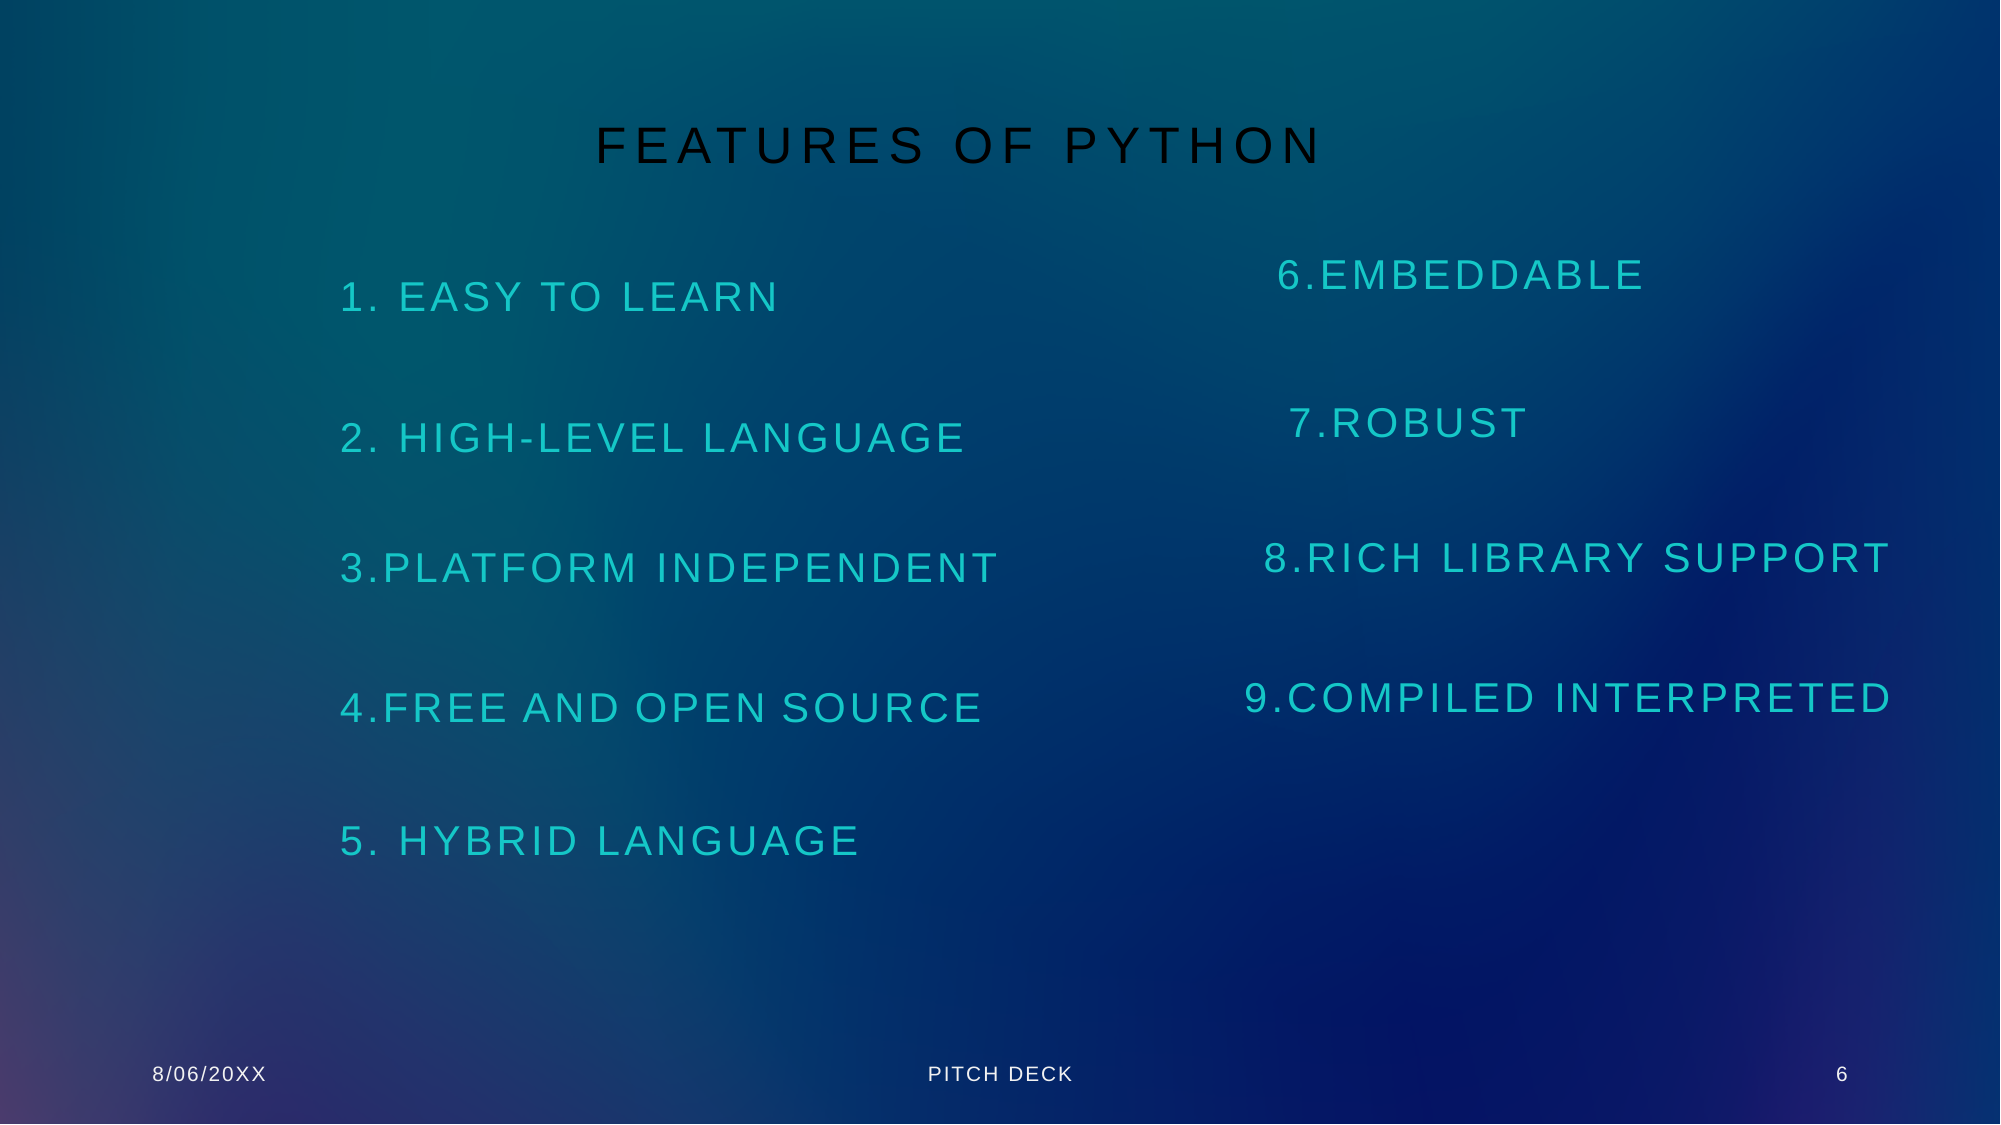

# Features of Python
6.Embeddable
1. Easy to Learn
 7.robust
2. High-level Language
8.Rich library support
3.Platform Independent
9.Compiled interpreted
4.Free and Open Source
5. Hybrid language
8/06/20XX
PITCH DECK
6